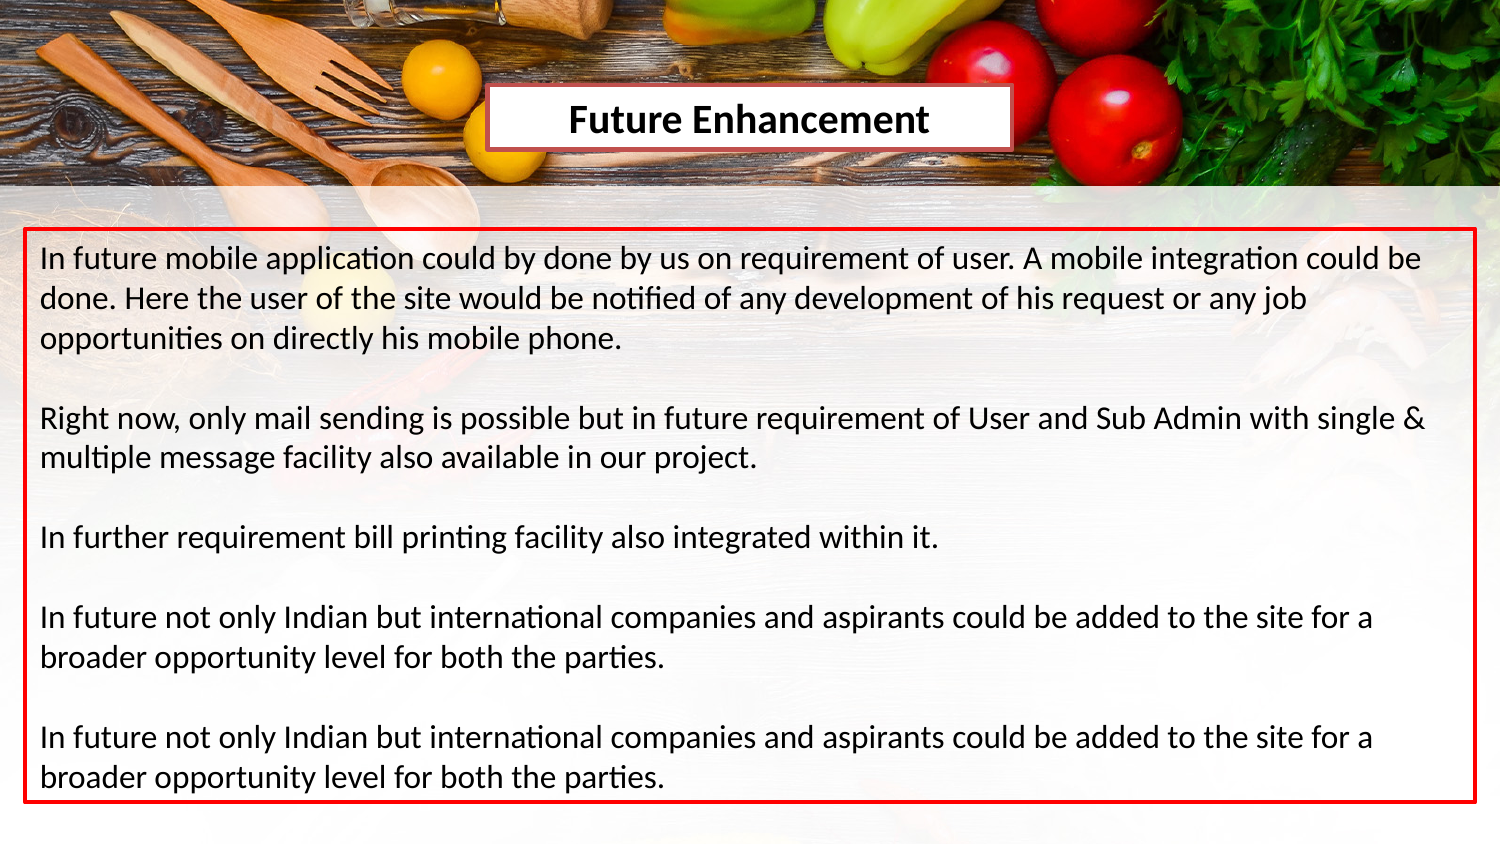

Future Enhancement
In future mobile application could by done by us on requirement of user. A mobile integration could be done. Here the user of the site would be notified of any development of his request or any job opportunities on directly his mobile phone.

Right now, only mail sending is possible but in future requirement of User and Sub Admin with single & multiple message facility also available in our project.

In further requirement bill printing facility also integrated within it.

In future not only Indian but international companies and aspirants could be added to the site for a broader opportunity level for both the parties.

In future not only Indian but international companies and aspirants could be added to the site for a broader opportunity level for both the parties.